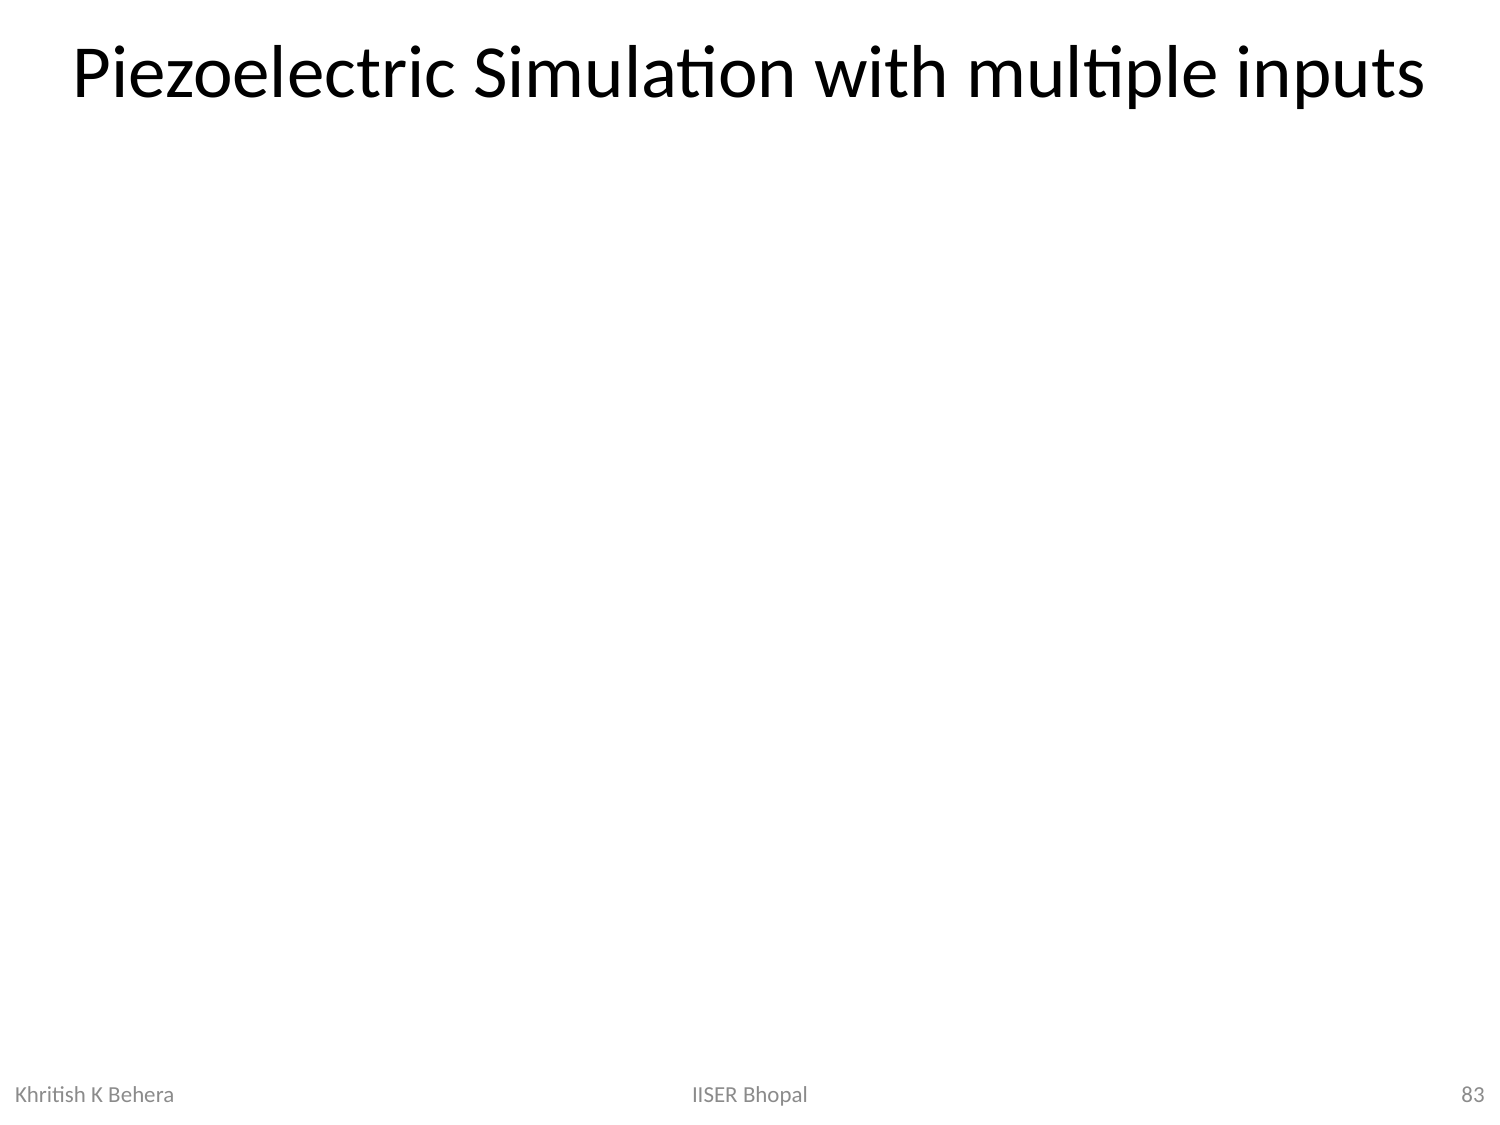

# Piezoelectric Simulation with multiple inputs
83
IISER Bhopal
Khritish K Behera